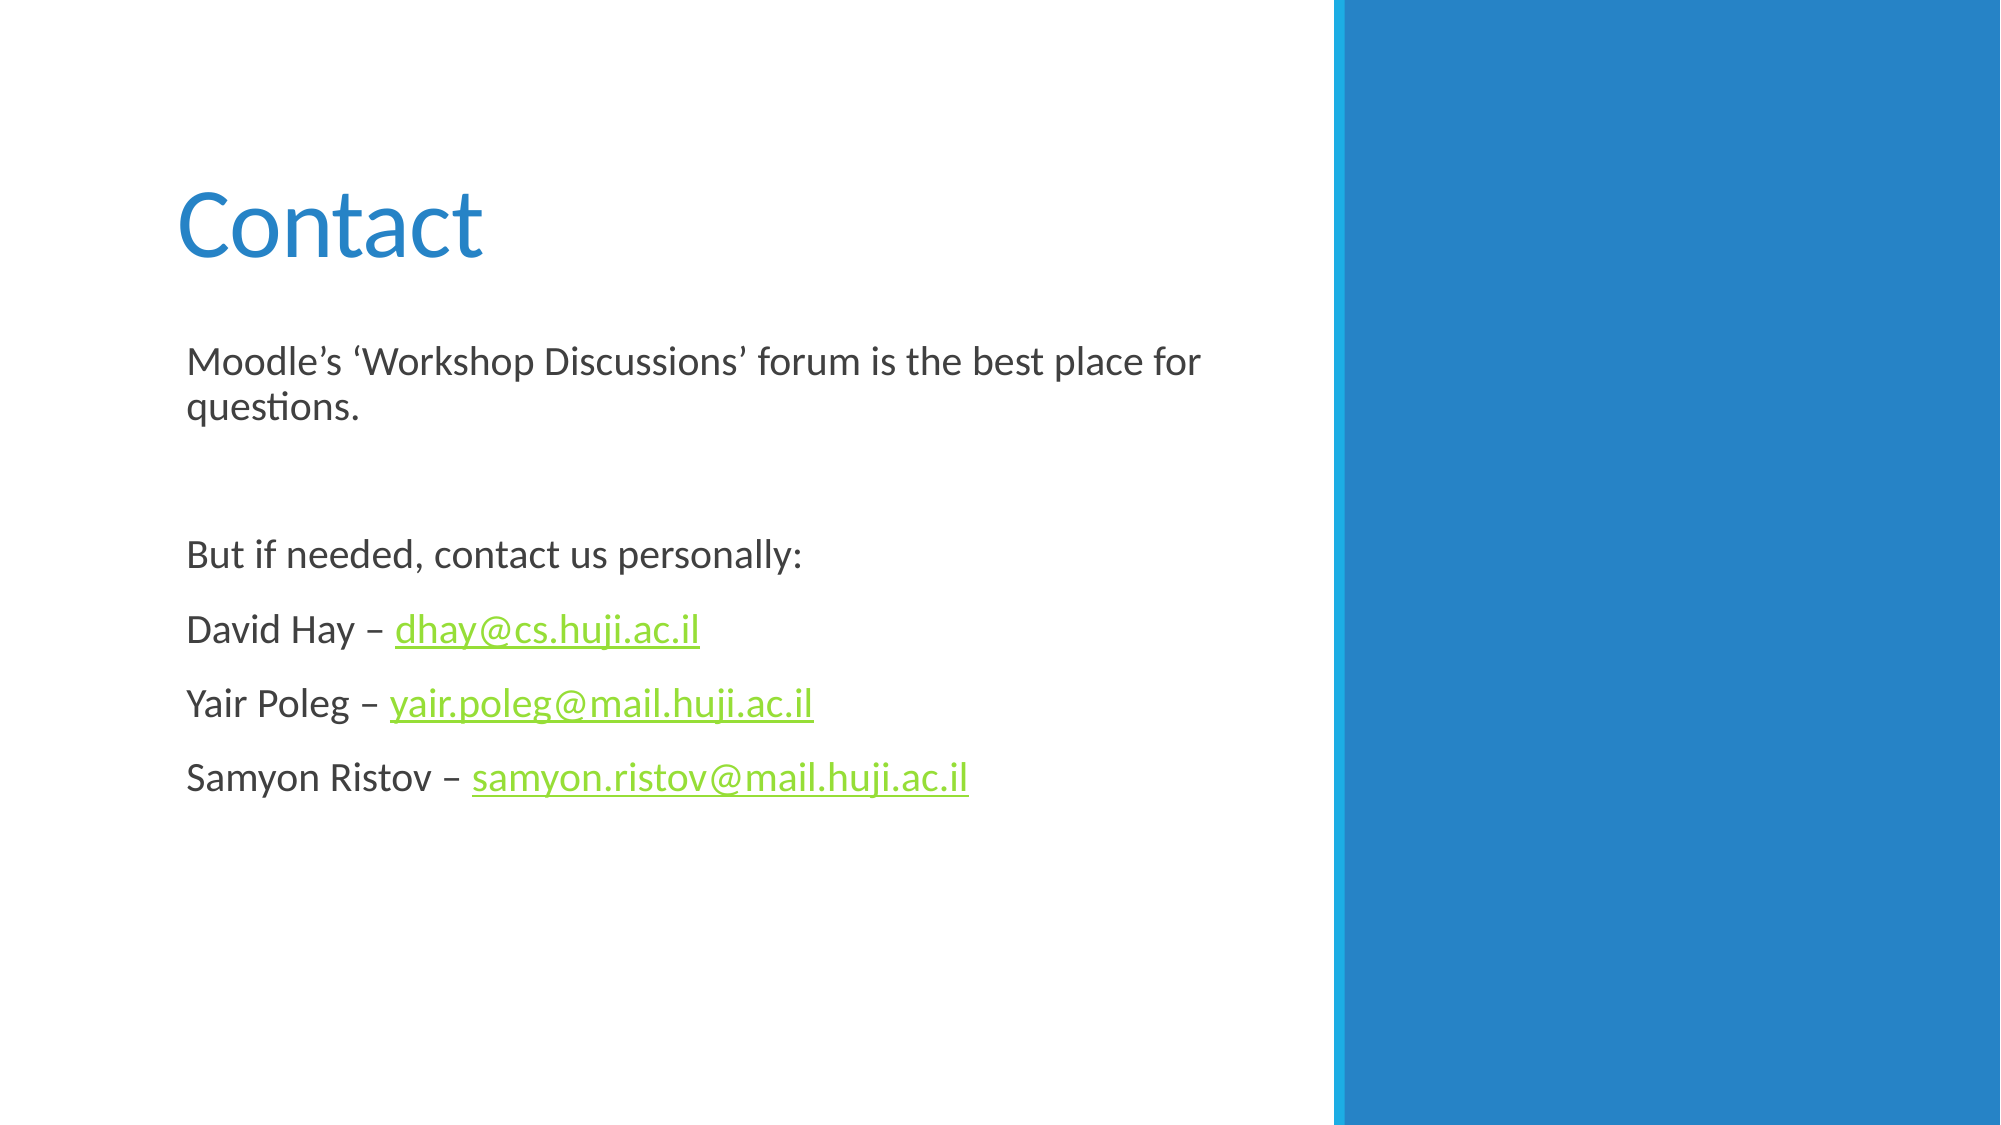

# Contact
Moodle’s ‘Workshop Discussions’ forum is the best place for questions.

But if needed, contact us personally:
David Hay – dhay@cs.huji.ac.il
Yair Poleg – yair.poleg@mail.huji.ac.il
Samyon Ristov – samyon.ristov@mail.huji.ac.il